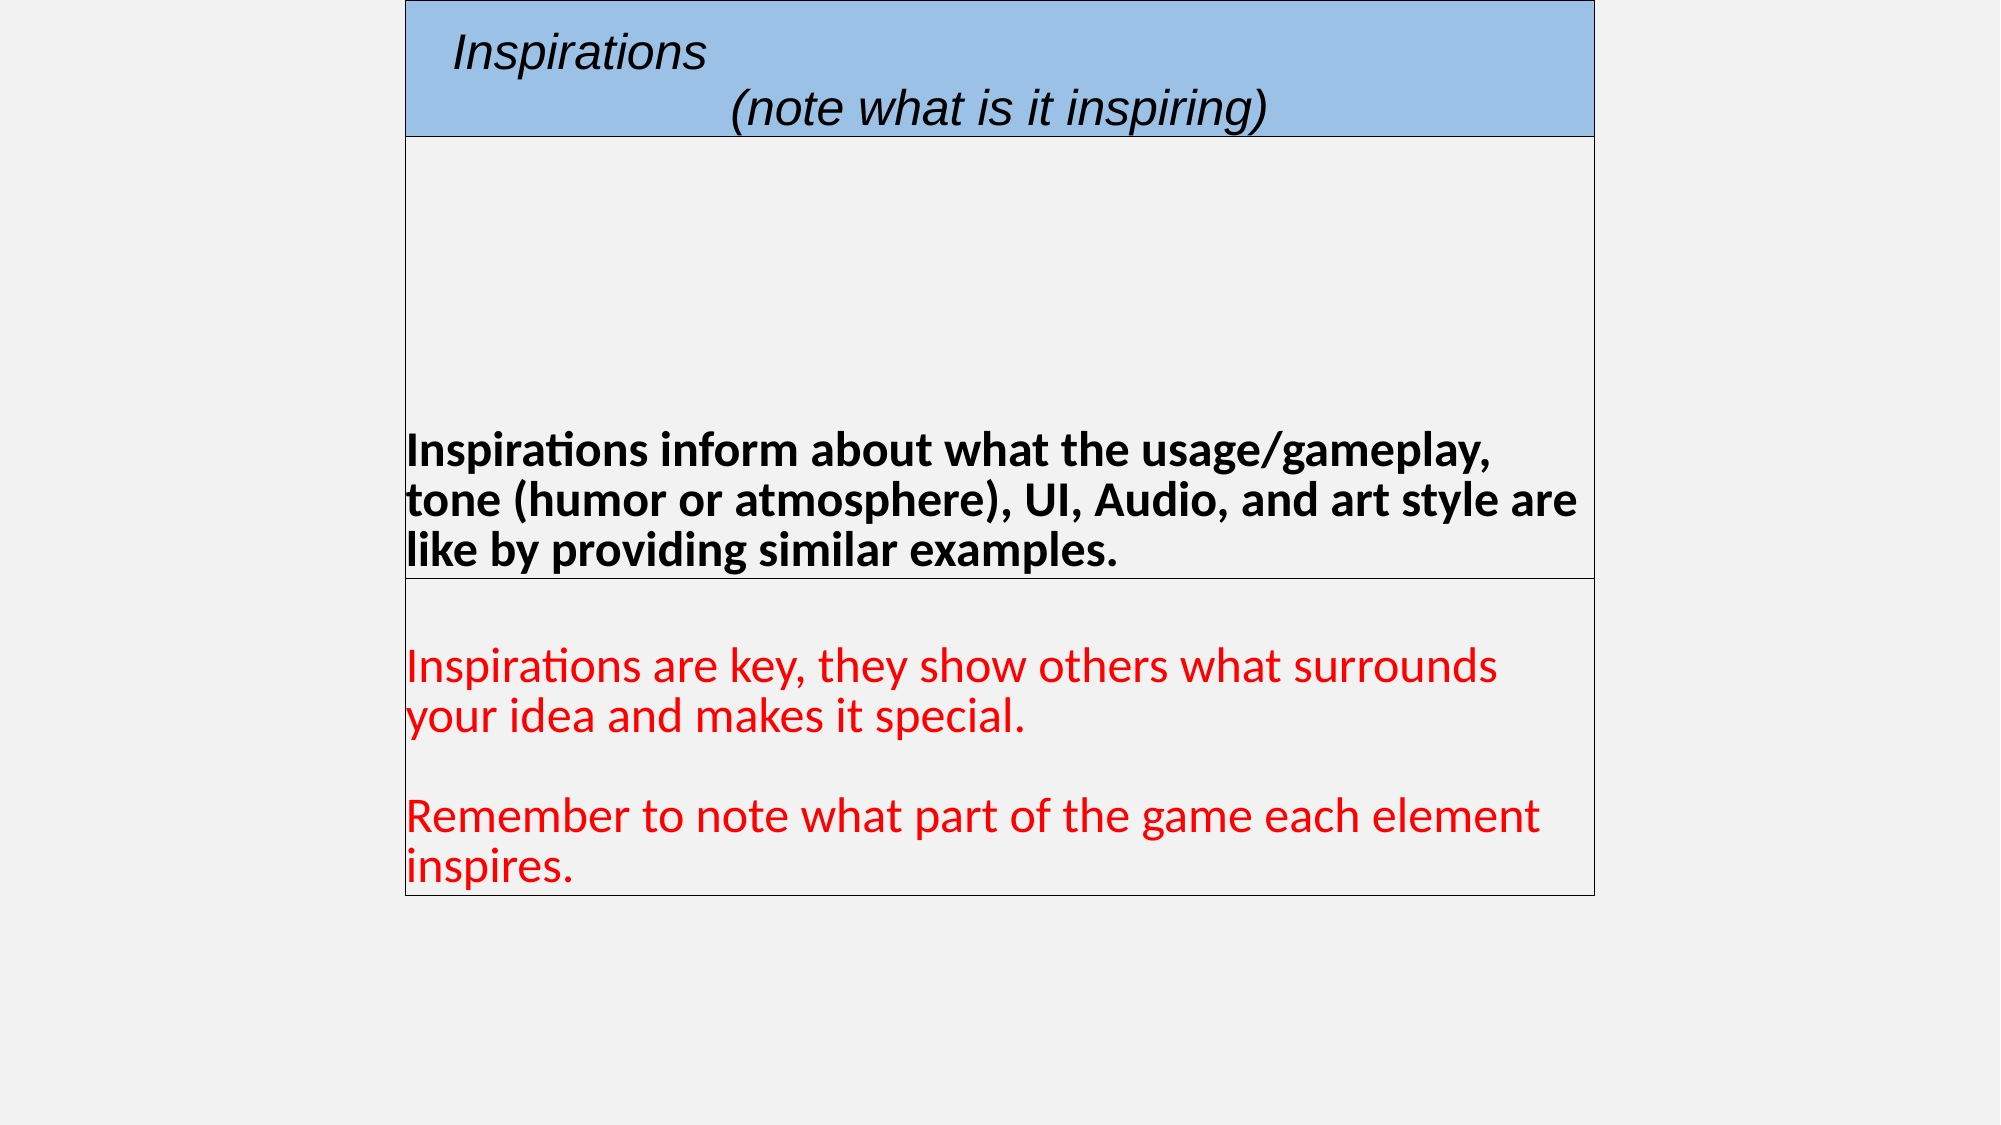

| Inspirations (note what is it inspiring) |
| --- |
| Inspirations inform about what the usage/gameplay, tone (humor or atmosphere), UI, Audio, and art style are like by providing similar examples. |
| Inspirations are key, they show others what surrounds your idea and makes it special. Remember to note what part of the game each element inspires. |